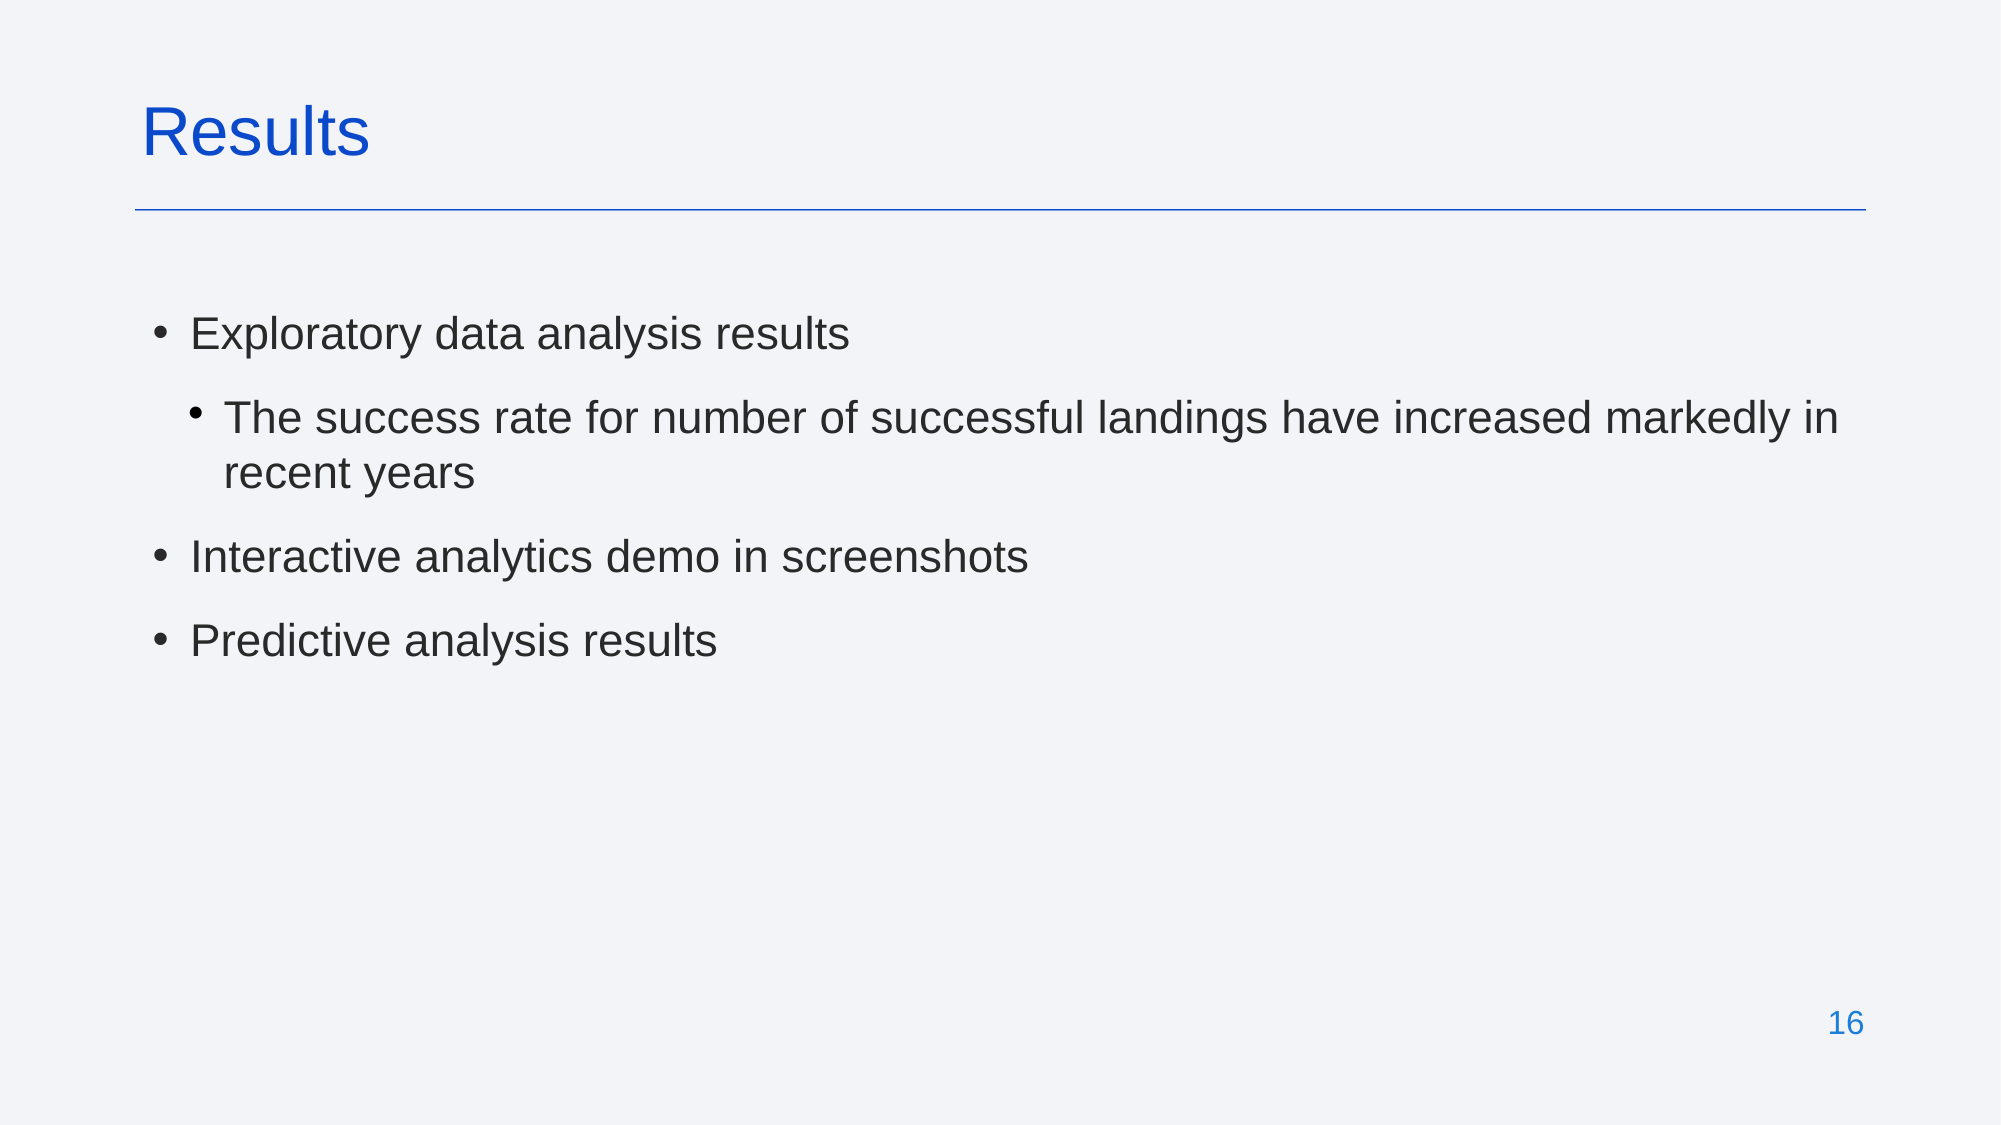

Results
Exploratory data analysis results
The success rate for number of successful landings have increased markedly in recent years
Interactive analytics demo in screenshots
Predictive analysis results

# 16